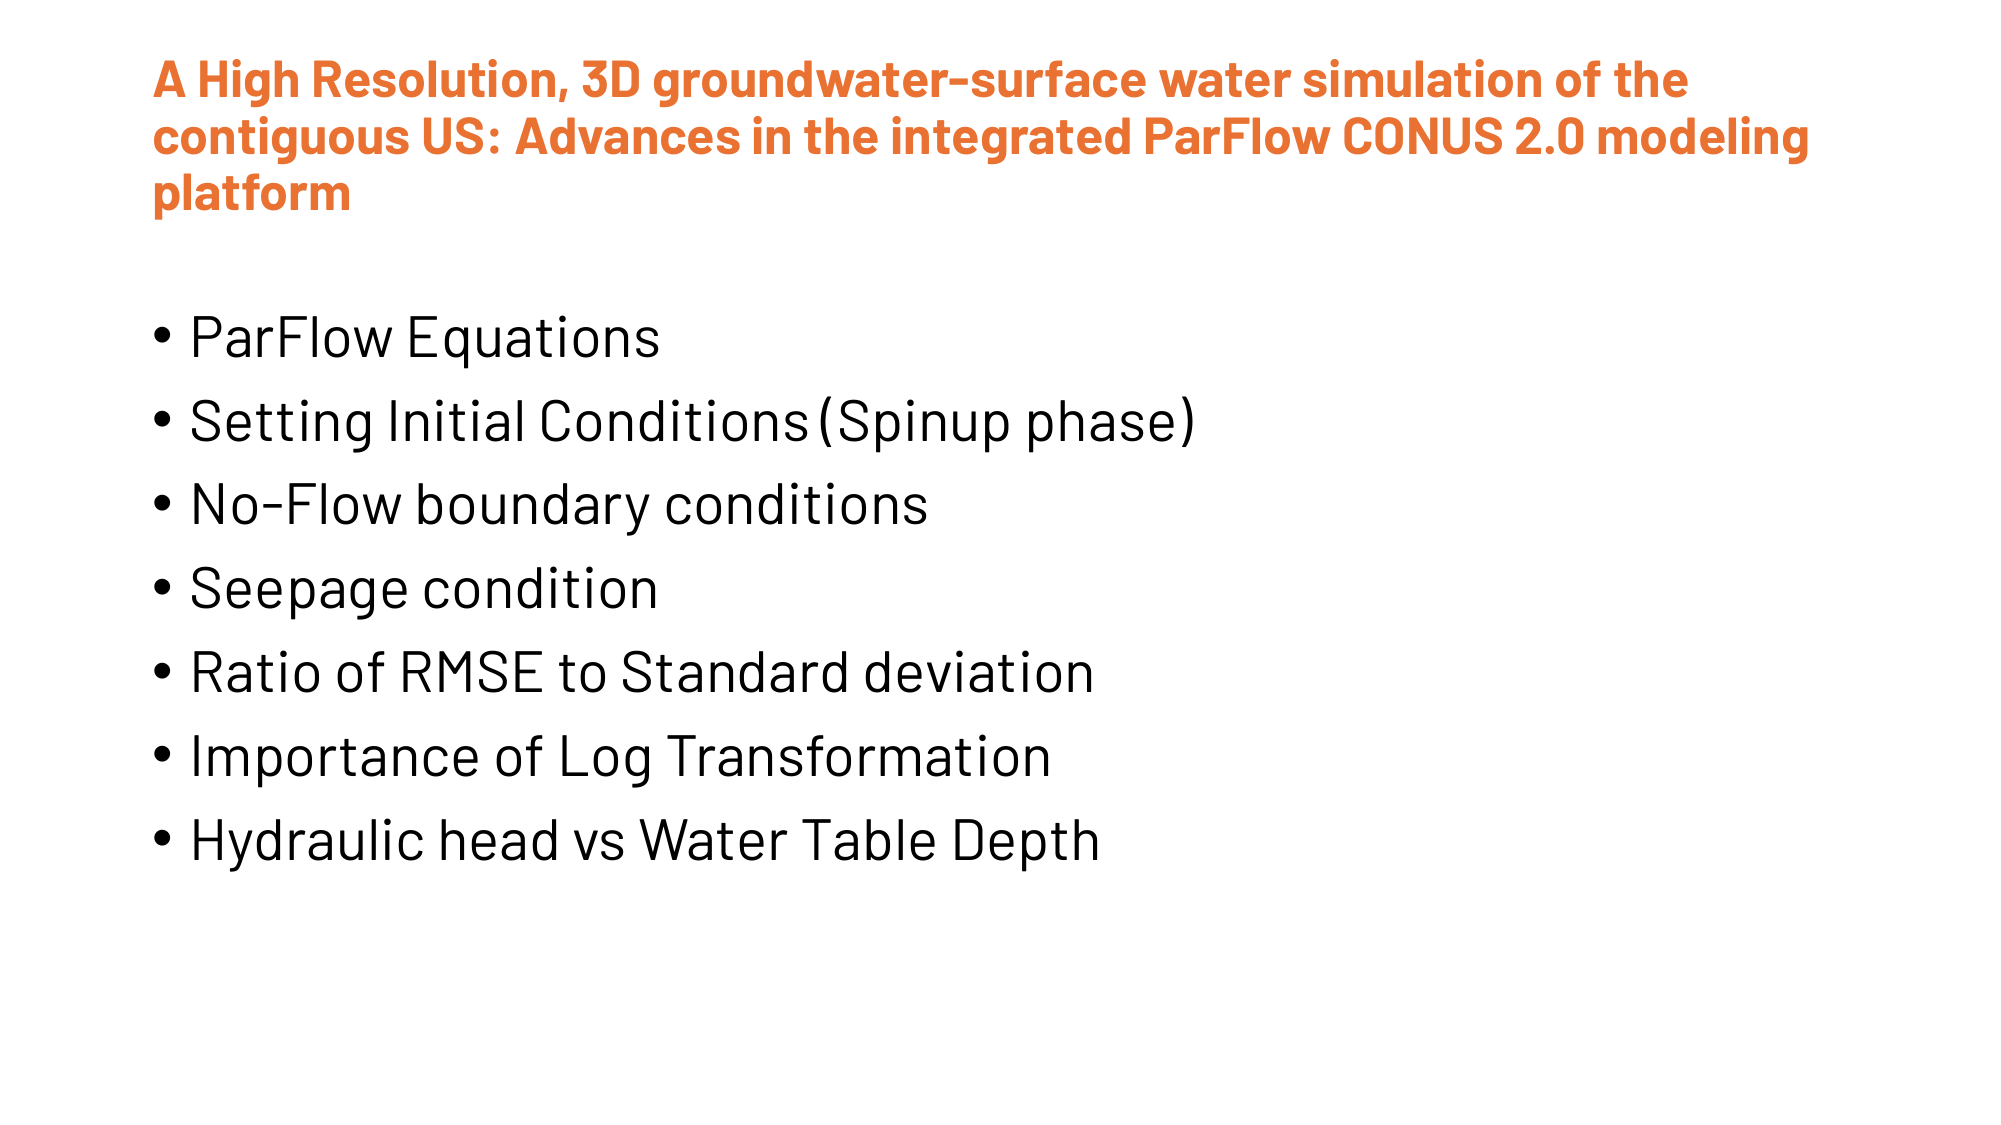

# A High Resolution, 3D groundwater-surface water simulation of the contiguous US: Advances in the integrated ParFlow CONUS 2.0 modeling platform
ParFlow Equations
Setting Initial Conditions (Spinup phase)
No-Flow boundary conditions
Seepage condition
Ratio of RMSE to Standard deviation
Importance of Log Transformation
Hydraulic head vs Water Table Depth